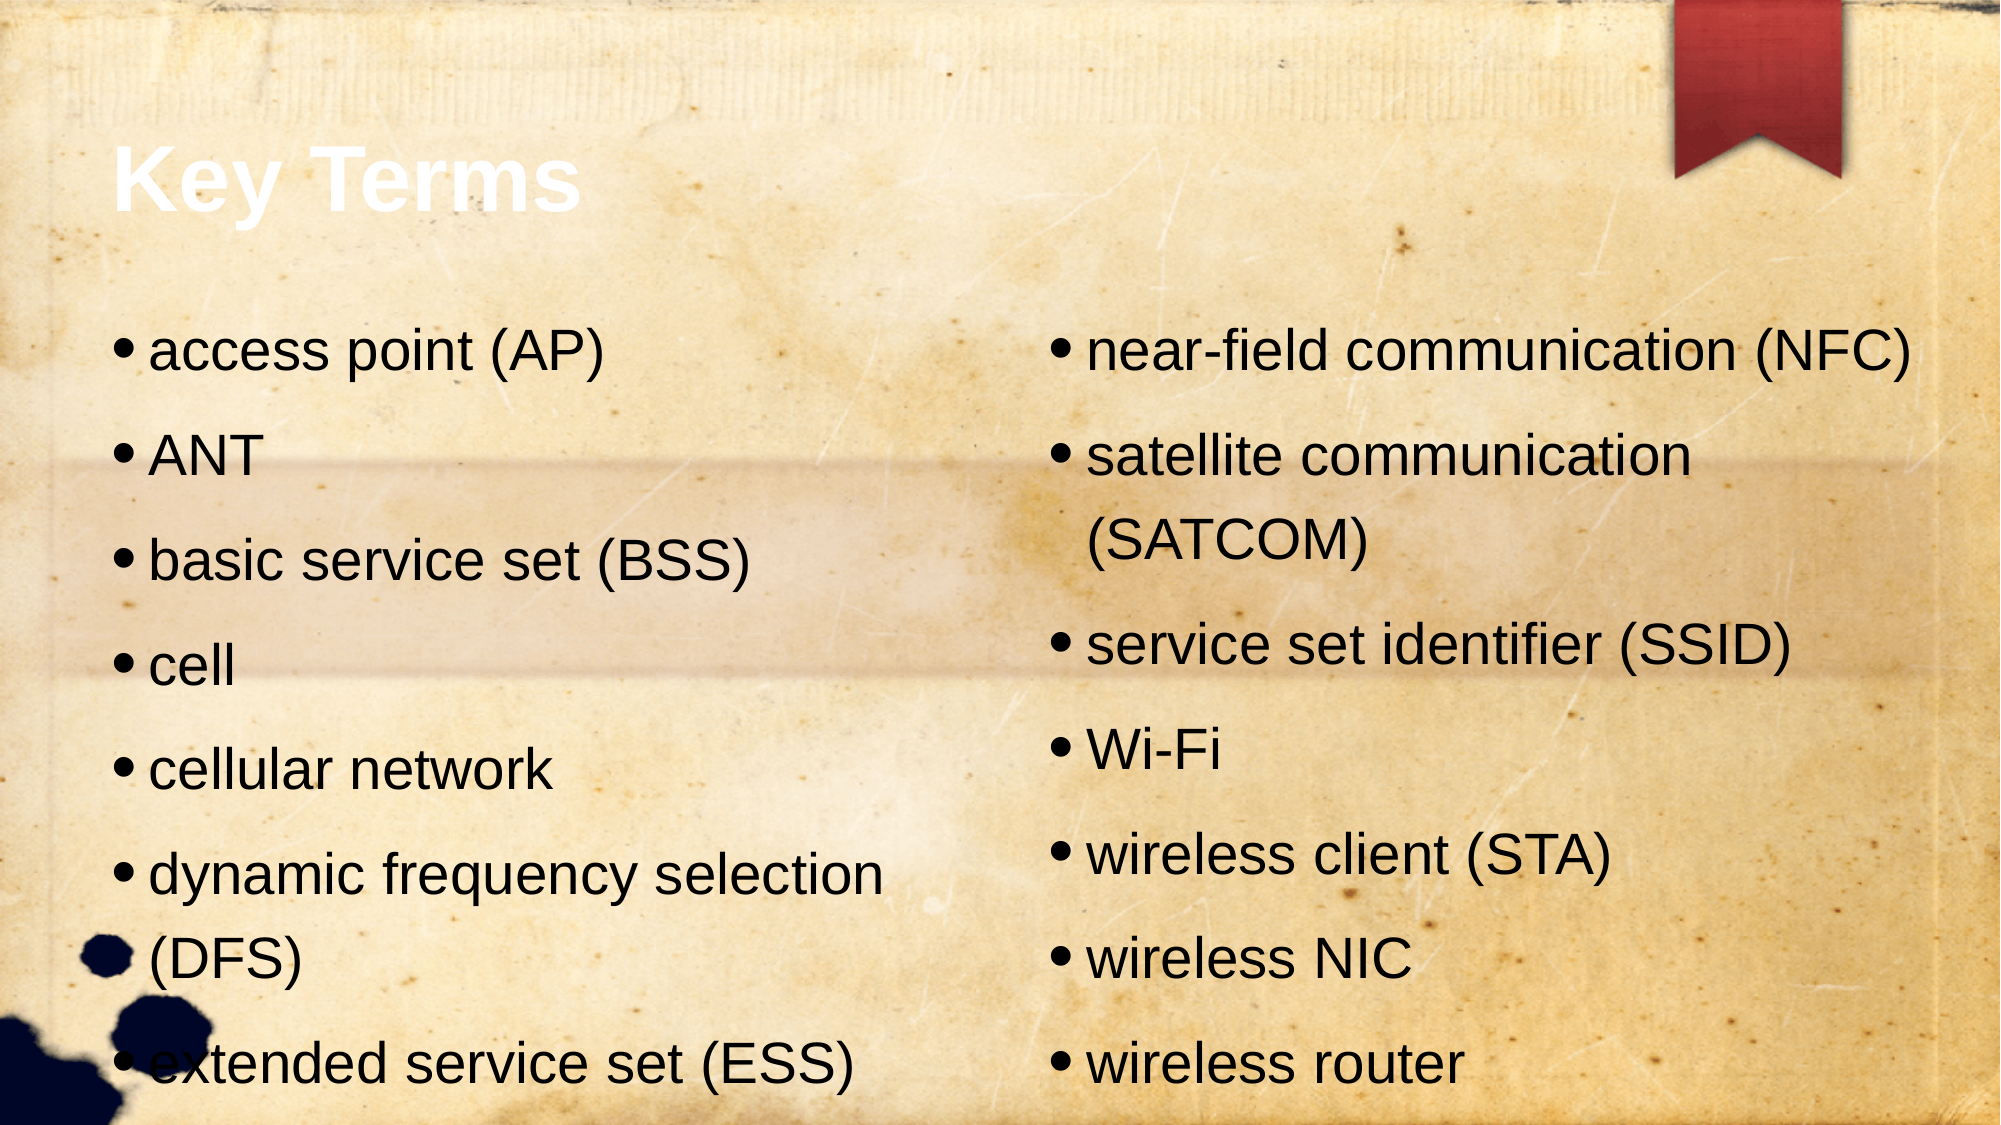

Key Terms
access point (AP)
ANT
basic service set (BSS)
cell
cellular network
dynamic frequency selection (DFS)
extended service set (ESS)

near-field communication (NFC)
satellite communication (SATCOM)
service set identifier (SSID)
Wi-Fi
wireless client (STA)
wireless NIC
wireless router